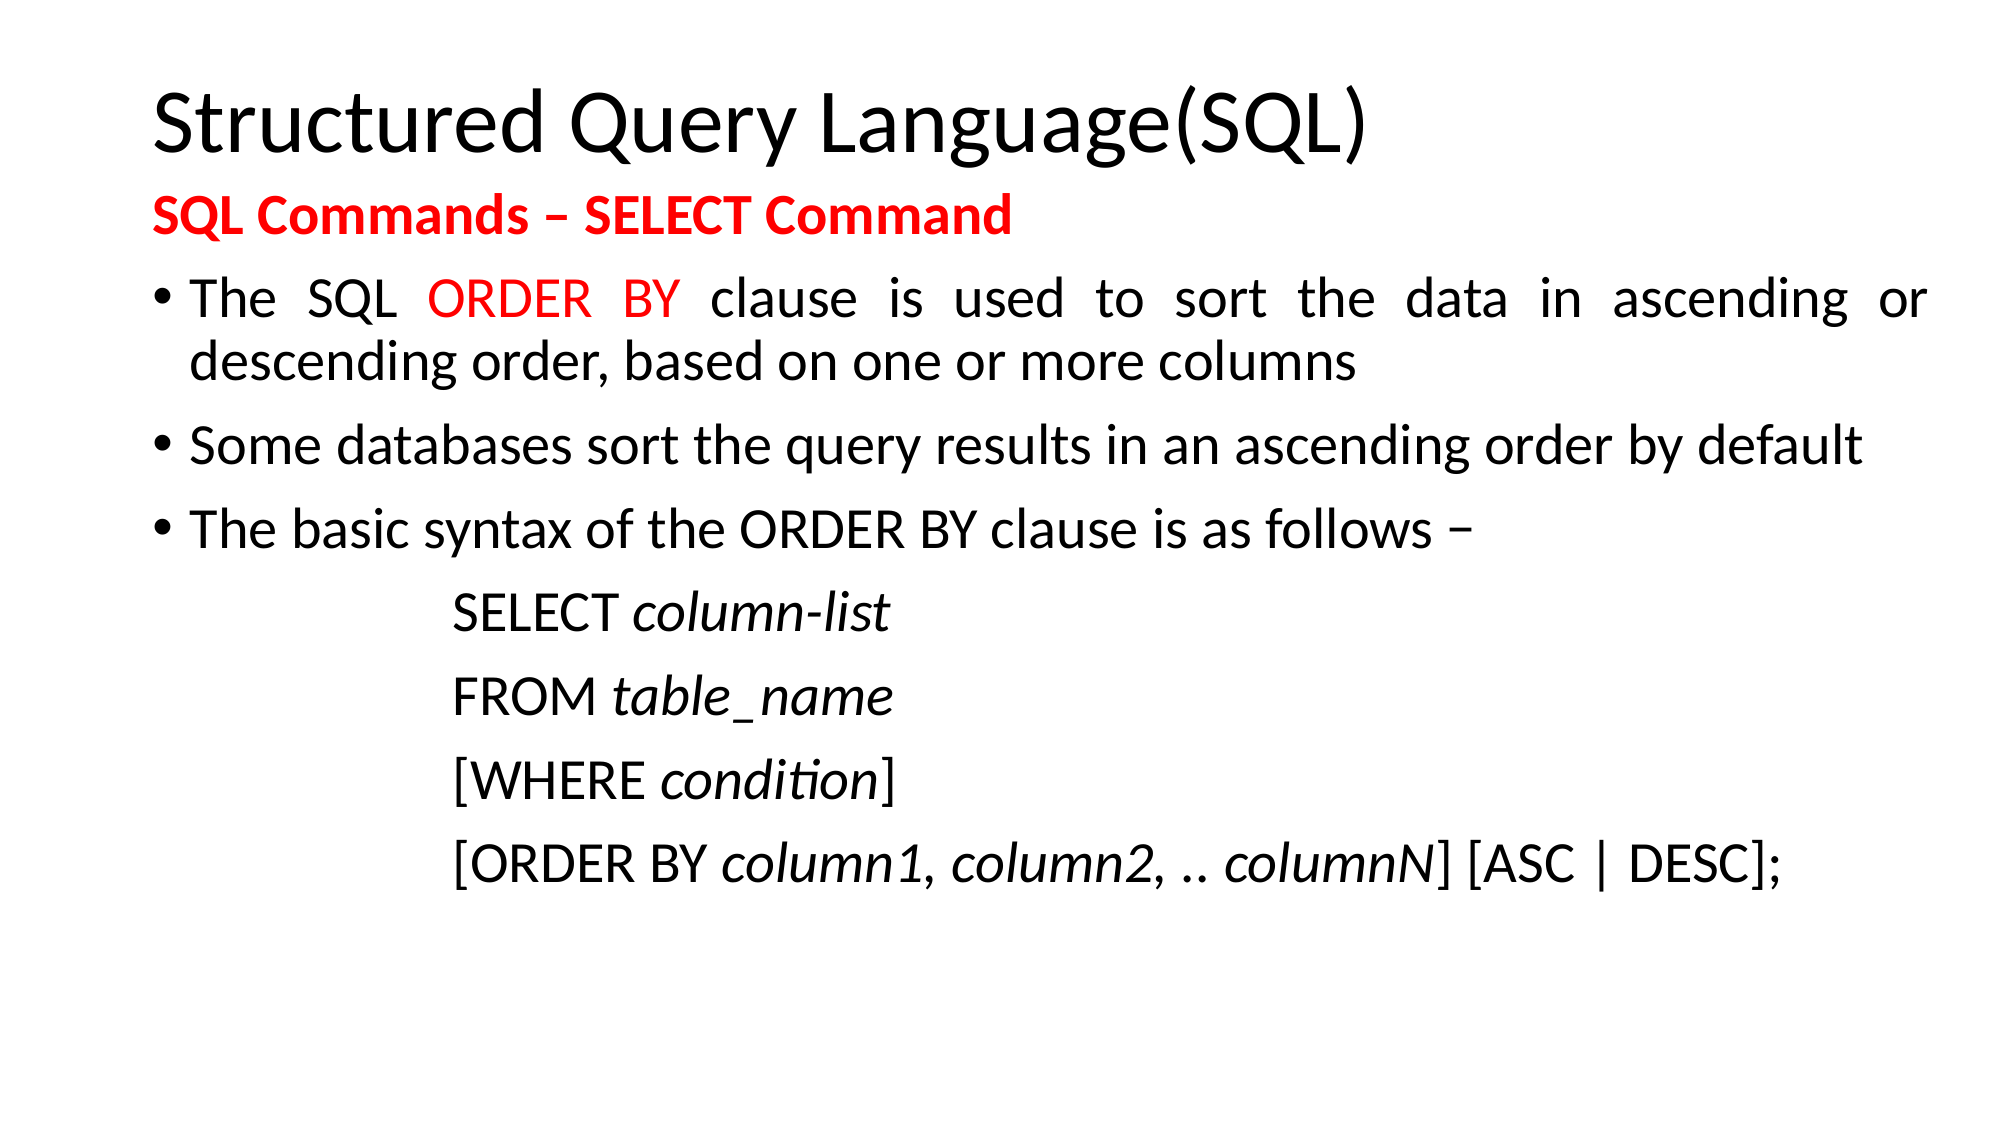

# Structured Query Language(SQL)
SQL Commands – SELECT Command
The SQL ORDER BY clause is used to sort the data in ascending or descending order, based on one or more columns
Some databases sort the query results in an ascending order by default
The basic syntax of the ORDER BY clause is as follows −
		SELECT column-list
		FROM table_name
		[WHERE condition]
		[ORDER BY column1, column2, .. columnN] [ASC | DESC];